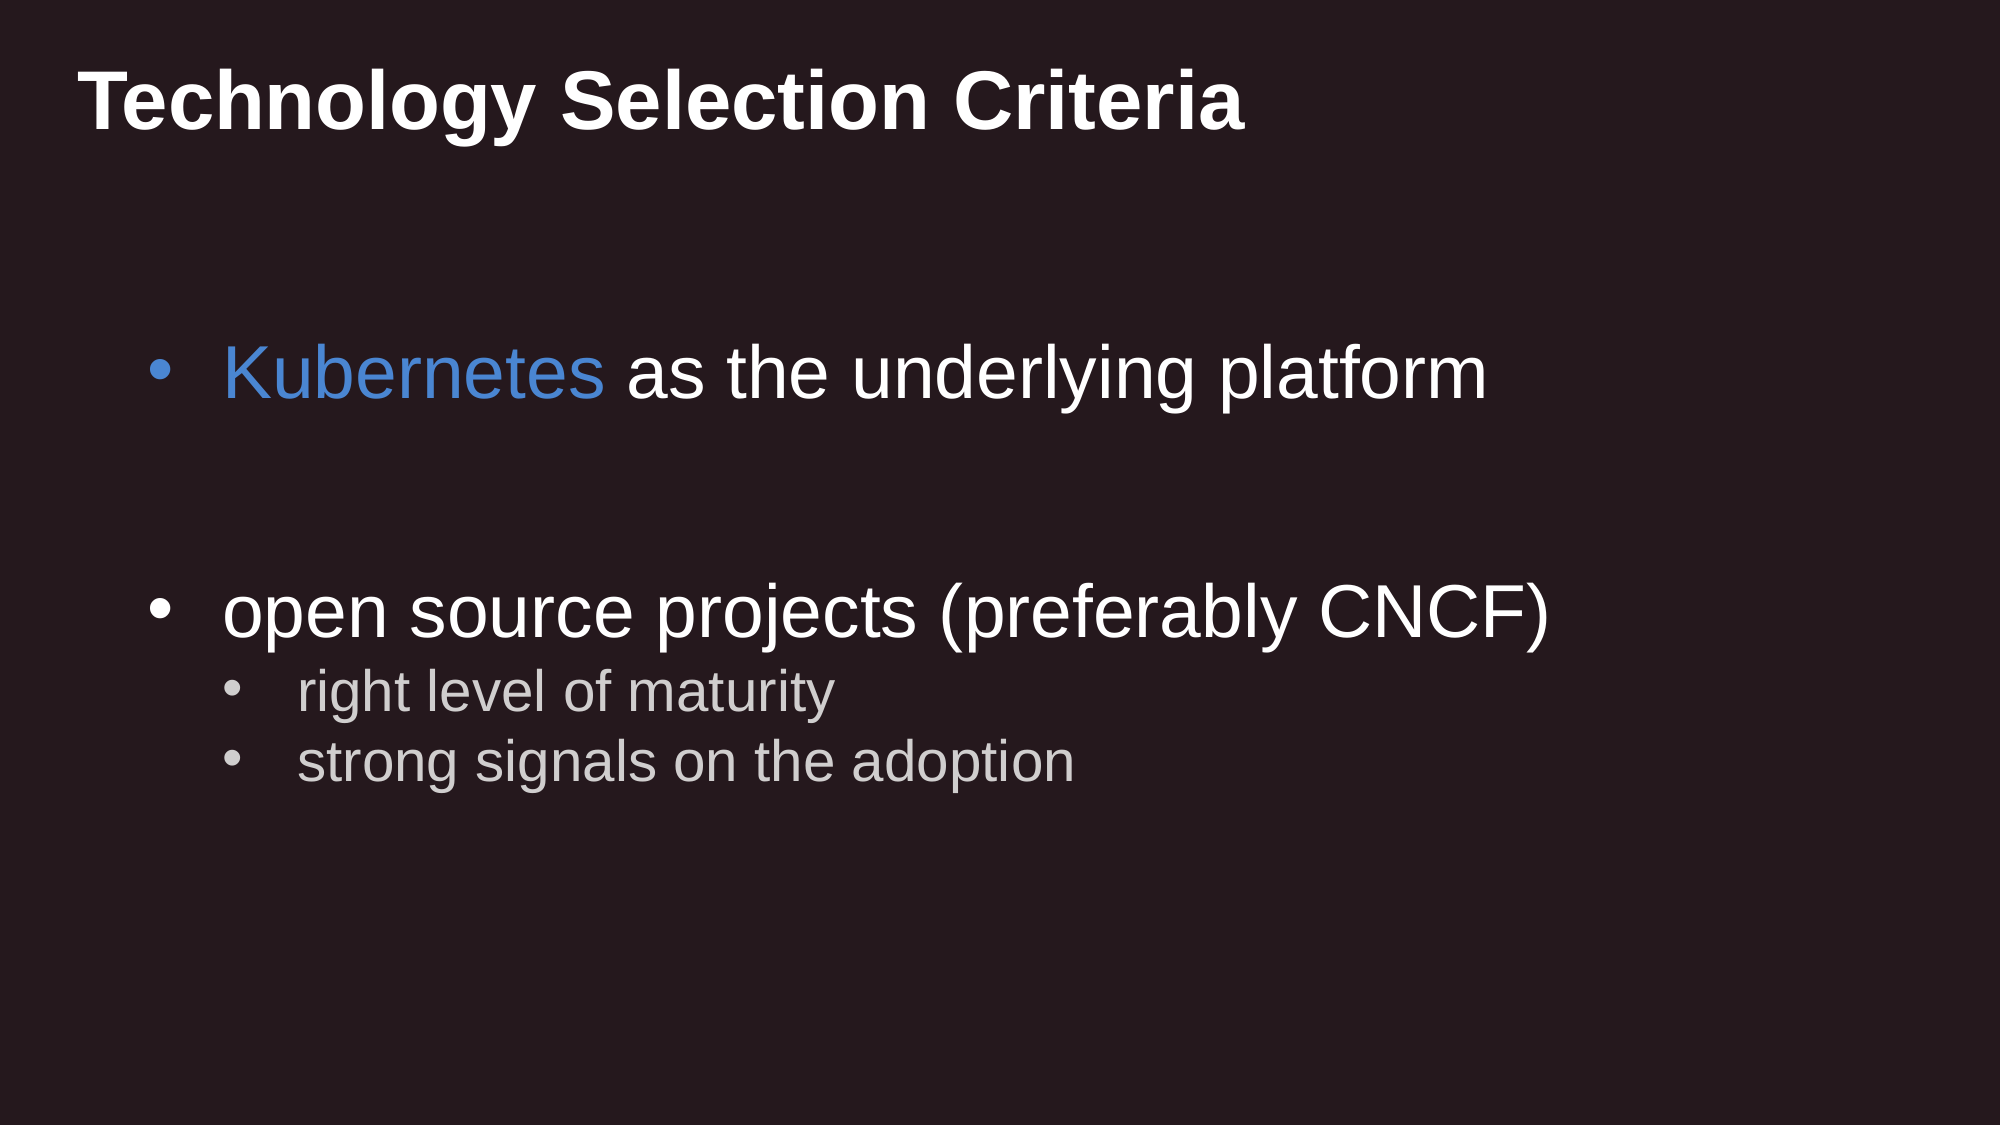

Technology Selection Criteria
Kubernetes as the underlying platform

open source projects (preferably CNCF)
right level of maturity
strong signals on the adoption